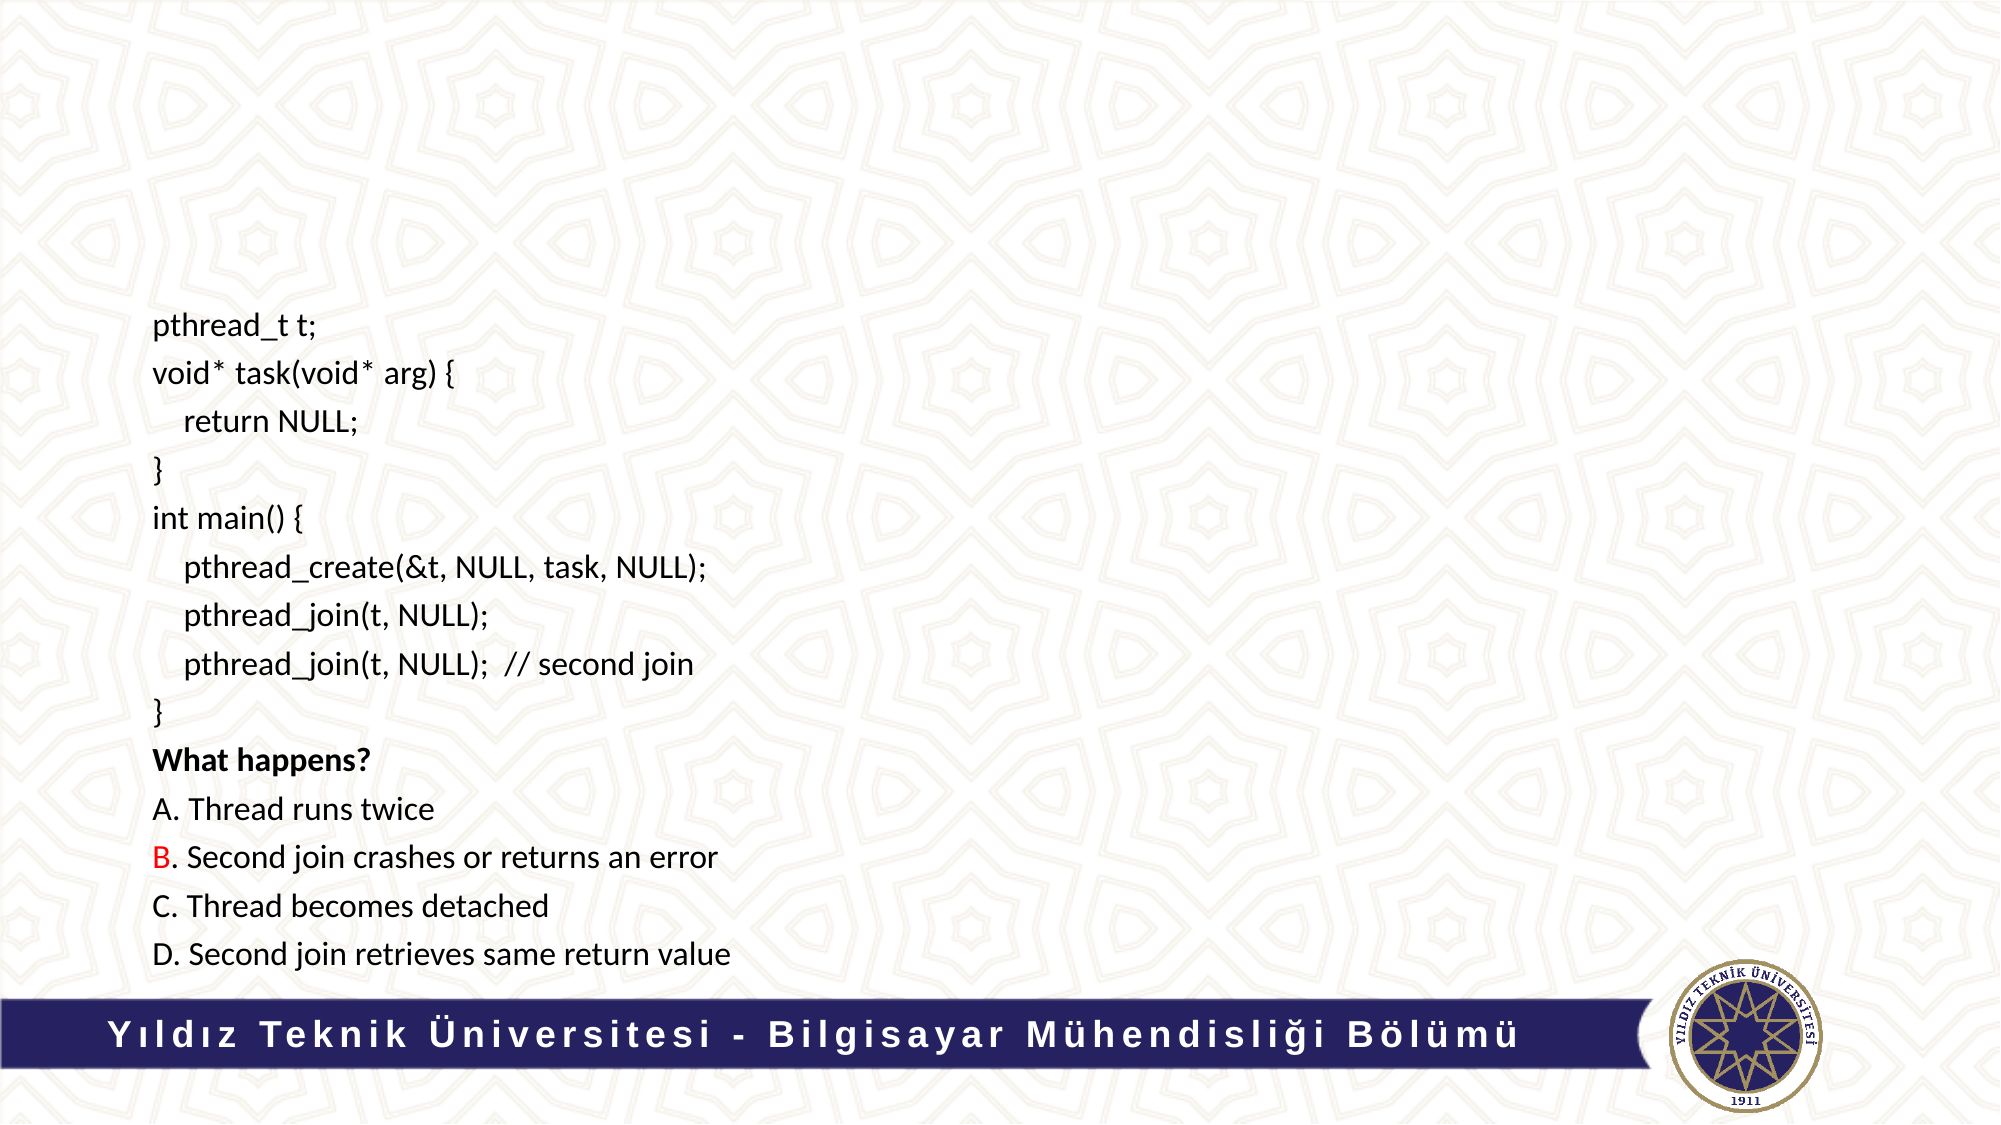

#
pthread_t t;
void* task(void* arg) {
    return NULL;
}
int main() {
    pthread_create(&t, NULL, task, NULL);
    pthread_join(t, NULL);
    pthread_join(t, NULL);  // second join
}
What happens?
A. Thread runs twice
B. Second join crashes or returns an error
C. Thread becomes detached
D. Second join retrieves same return value

Yıldız Teknik Üniversitesi - Bilgisayar Mühendisliği Bölümü